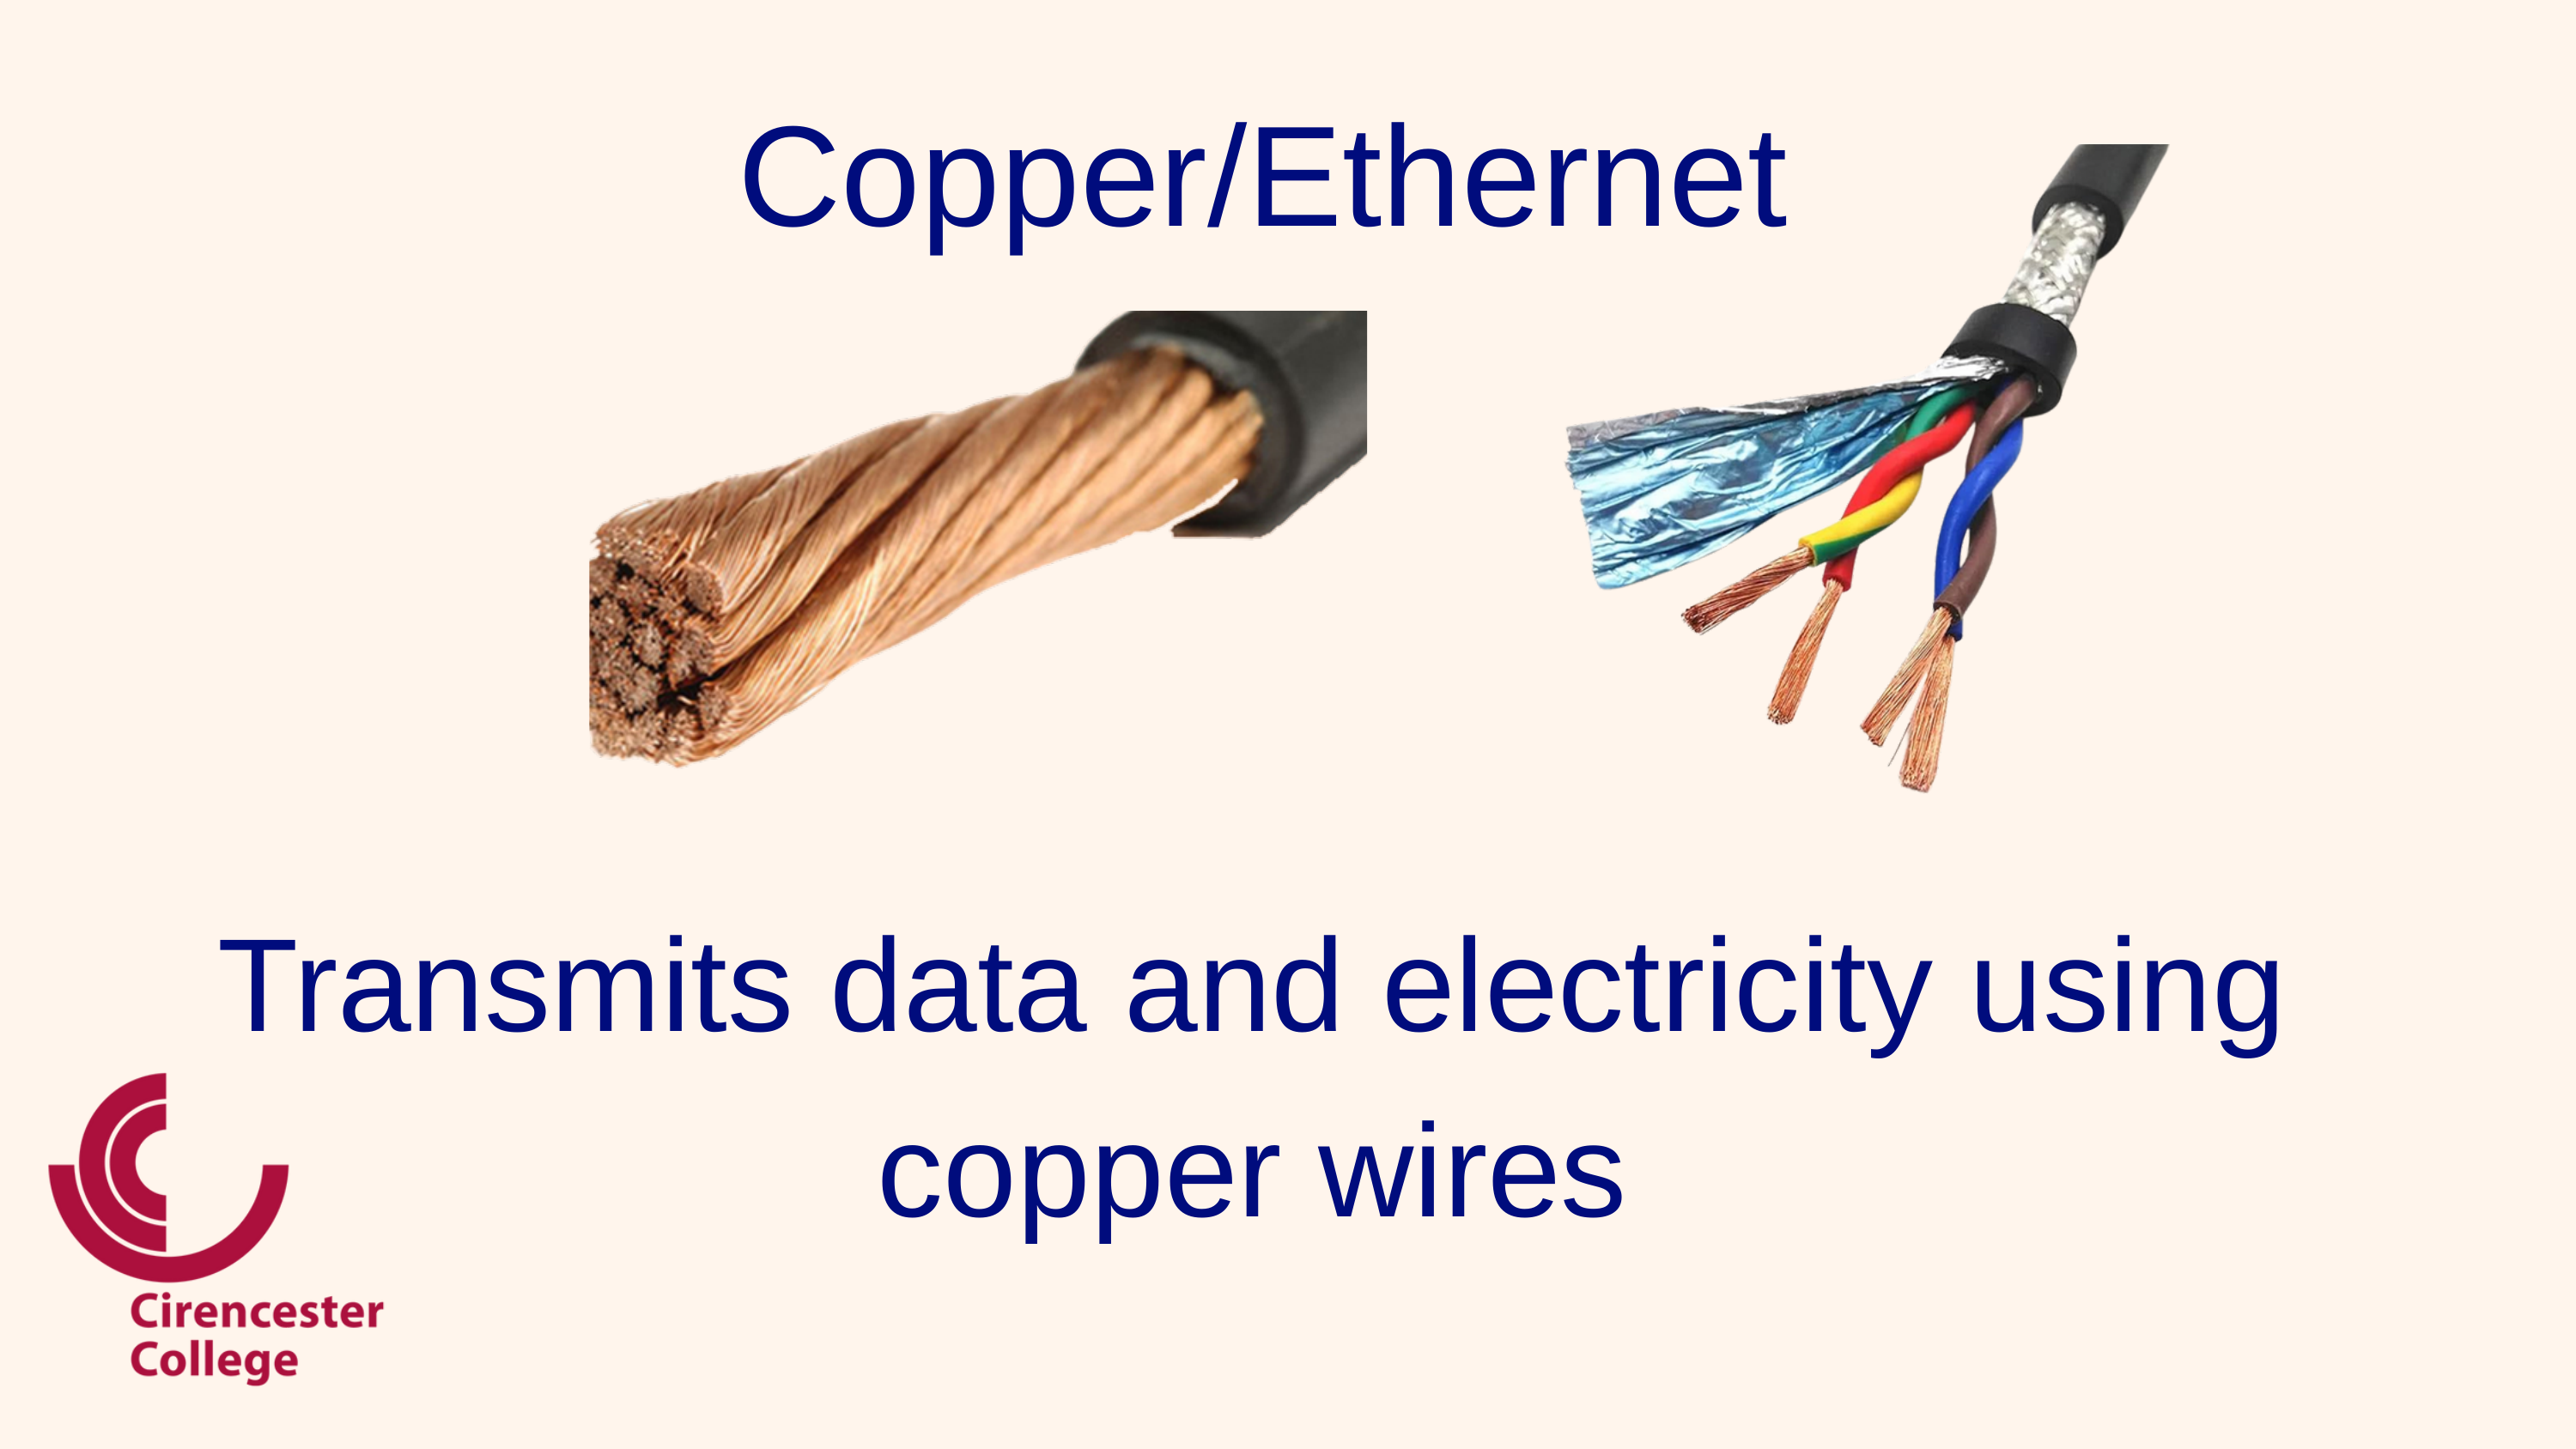

Copper/Ethernet

Transmits data and electricity using copper wires